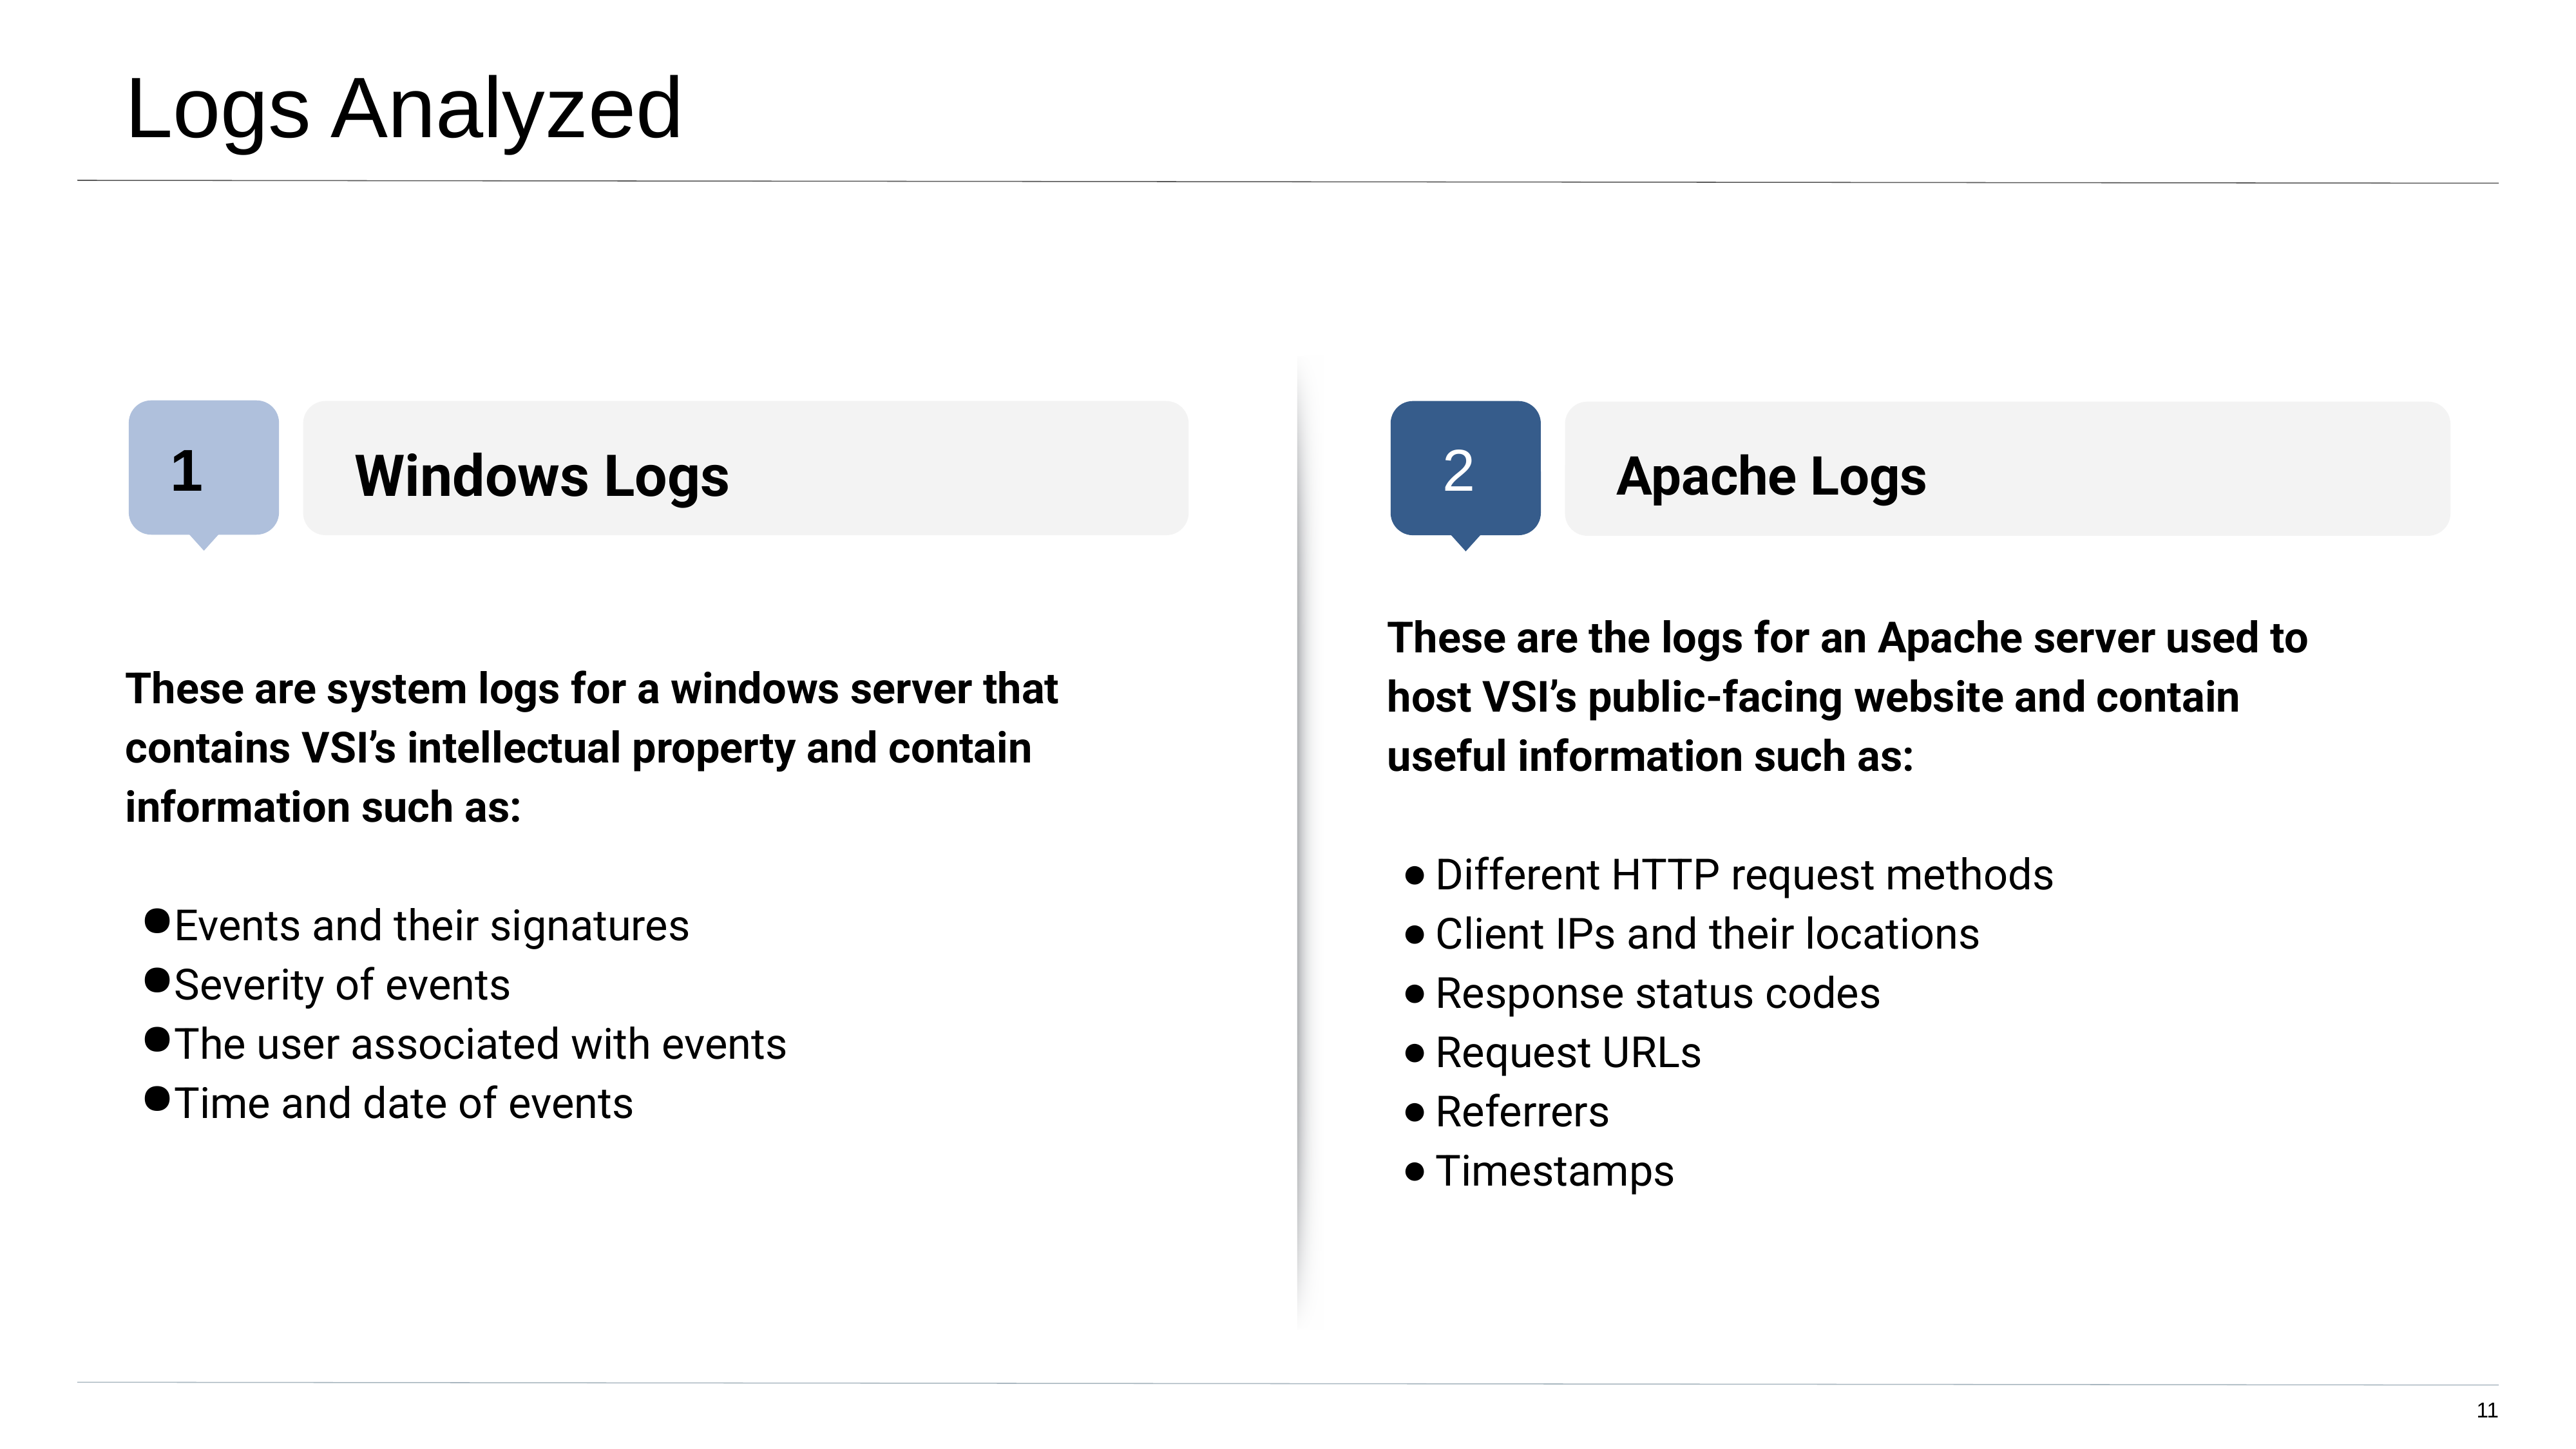

# Logs Analyzed
Windows Logs
Apache Logs
1
2

These are system logs for a windows server that contains VSI’s intellectual property and contain information such as:

Events and their signatures
Severity of events
The user associated with events
Time and date of events
These are the logs for an Apache server used to host VSI’s public-facing website and contain useful information such as:

Different HTTP request methods
Client IPs and their locations
Response status codes
Request URLs
Referrers
Timestamps
11